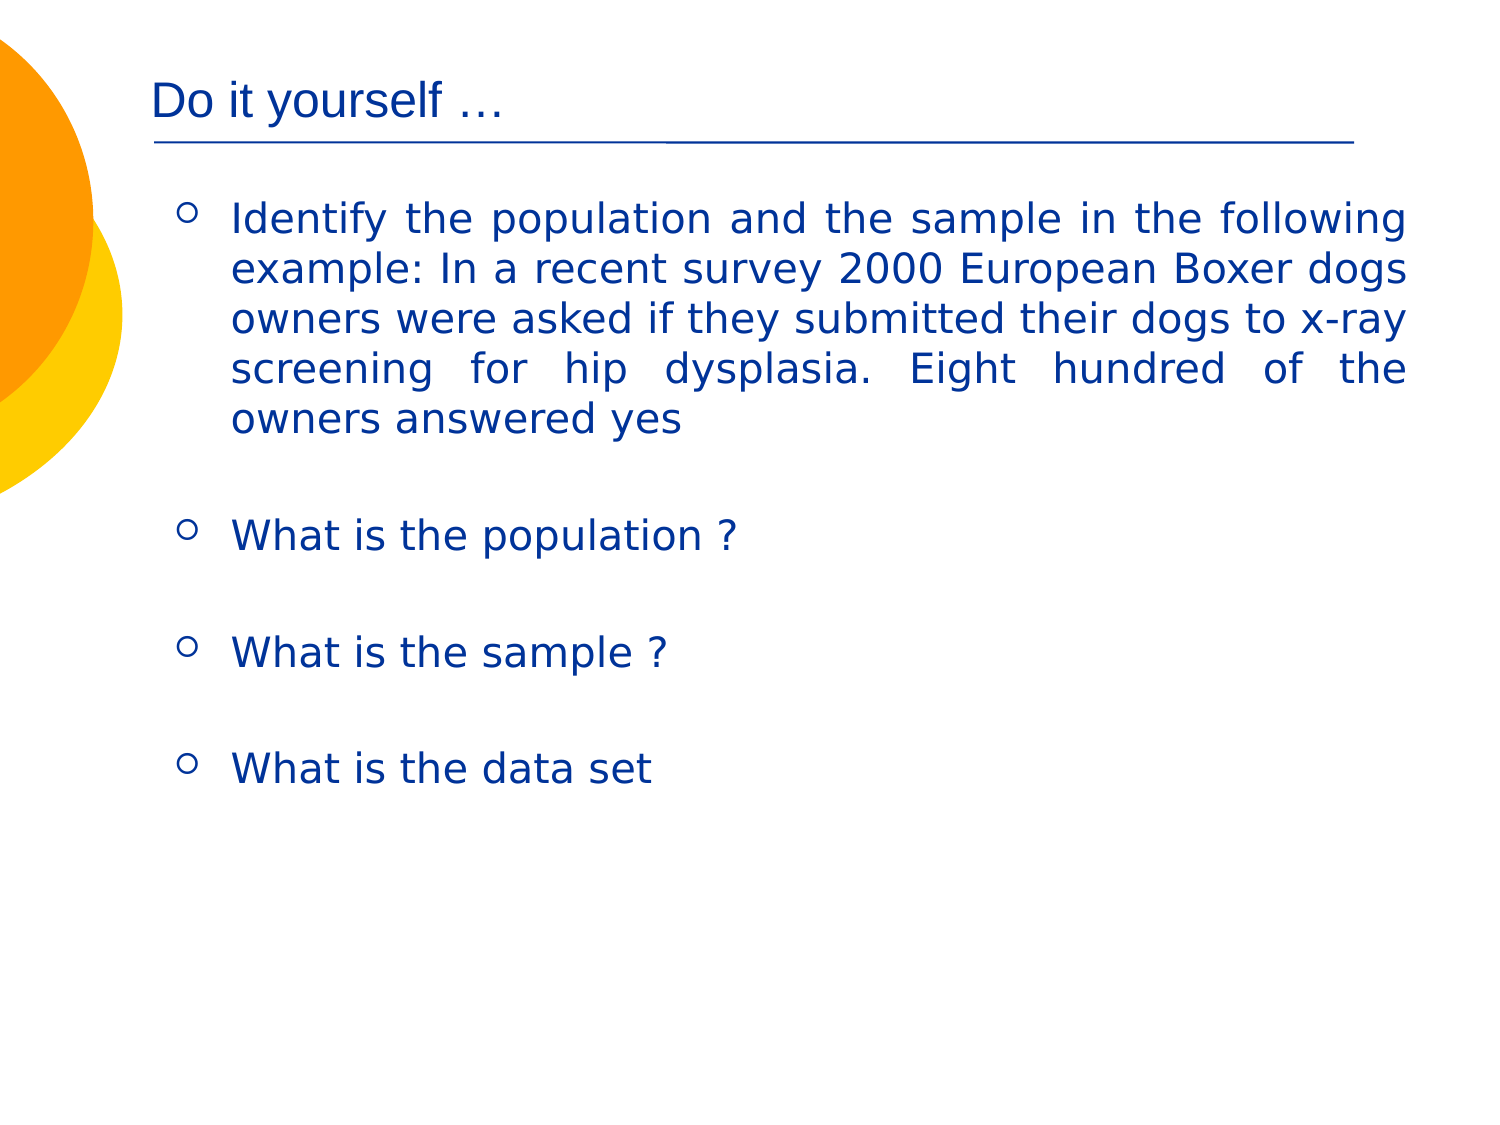

# Do it yourself …
Identify the population and the sample in the following example: In a recent survey 2000 European Boxer dogs owners were asked if they submitted their dogs to x-ray screening for hip dysplasia. Eight hundred of the owners answered yes

What is the population ?

What is the sample ?

What is the data set